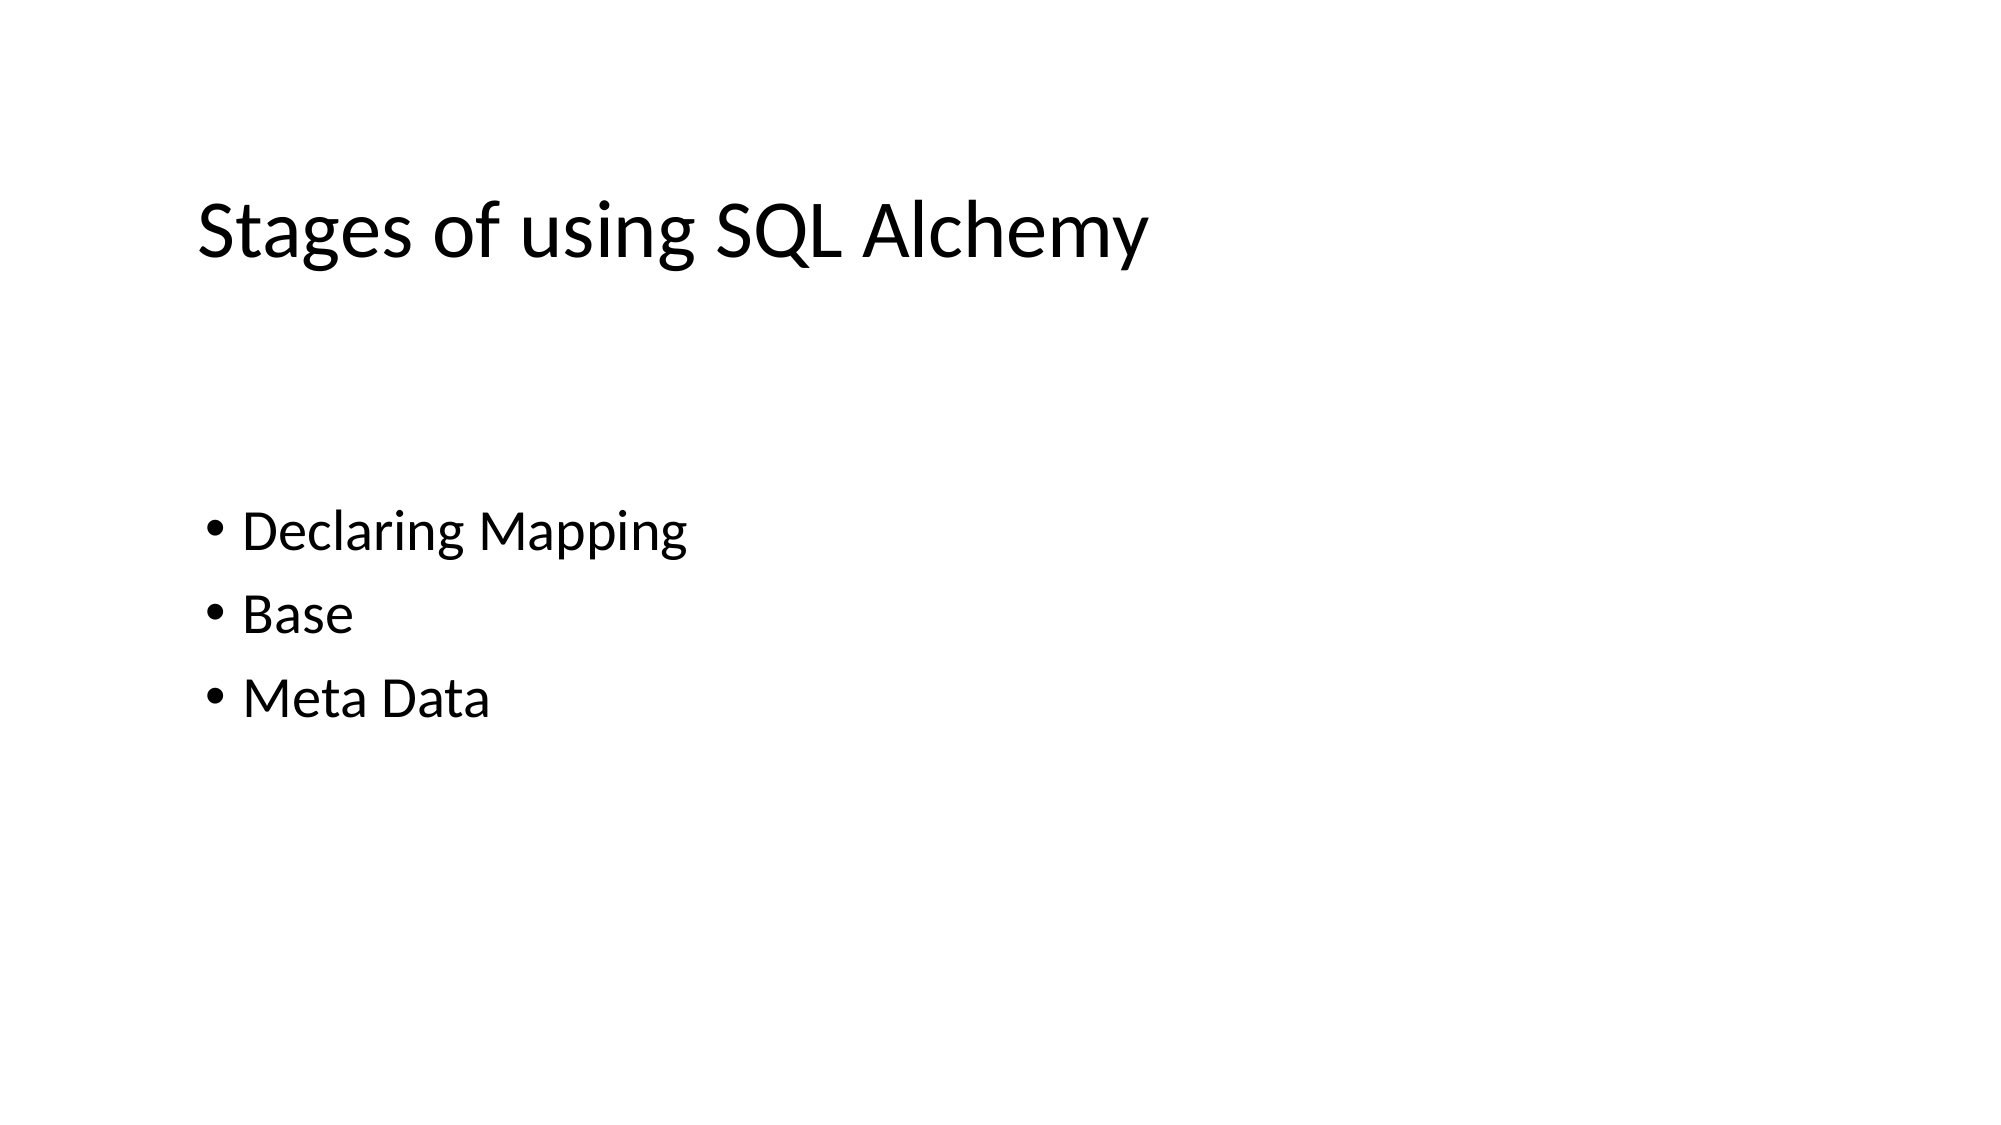

# Stages of using SQL Alchemy

Declaring Mapping
Base
Meta Data